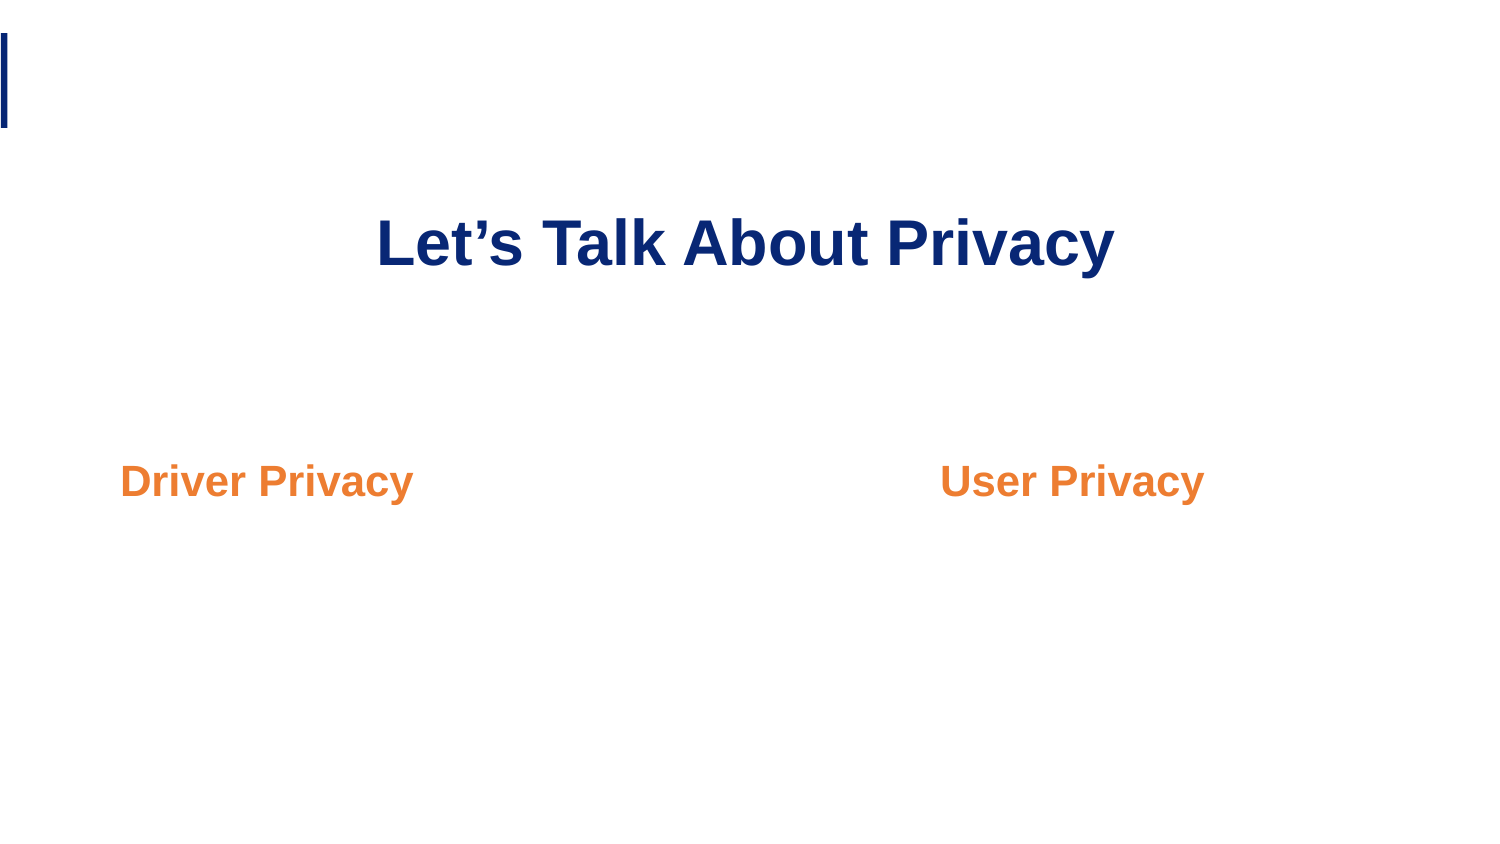

Let’s Talk About Privacy
Driver Privacy
User Privacy